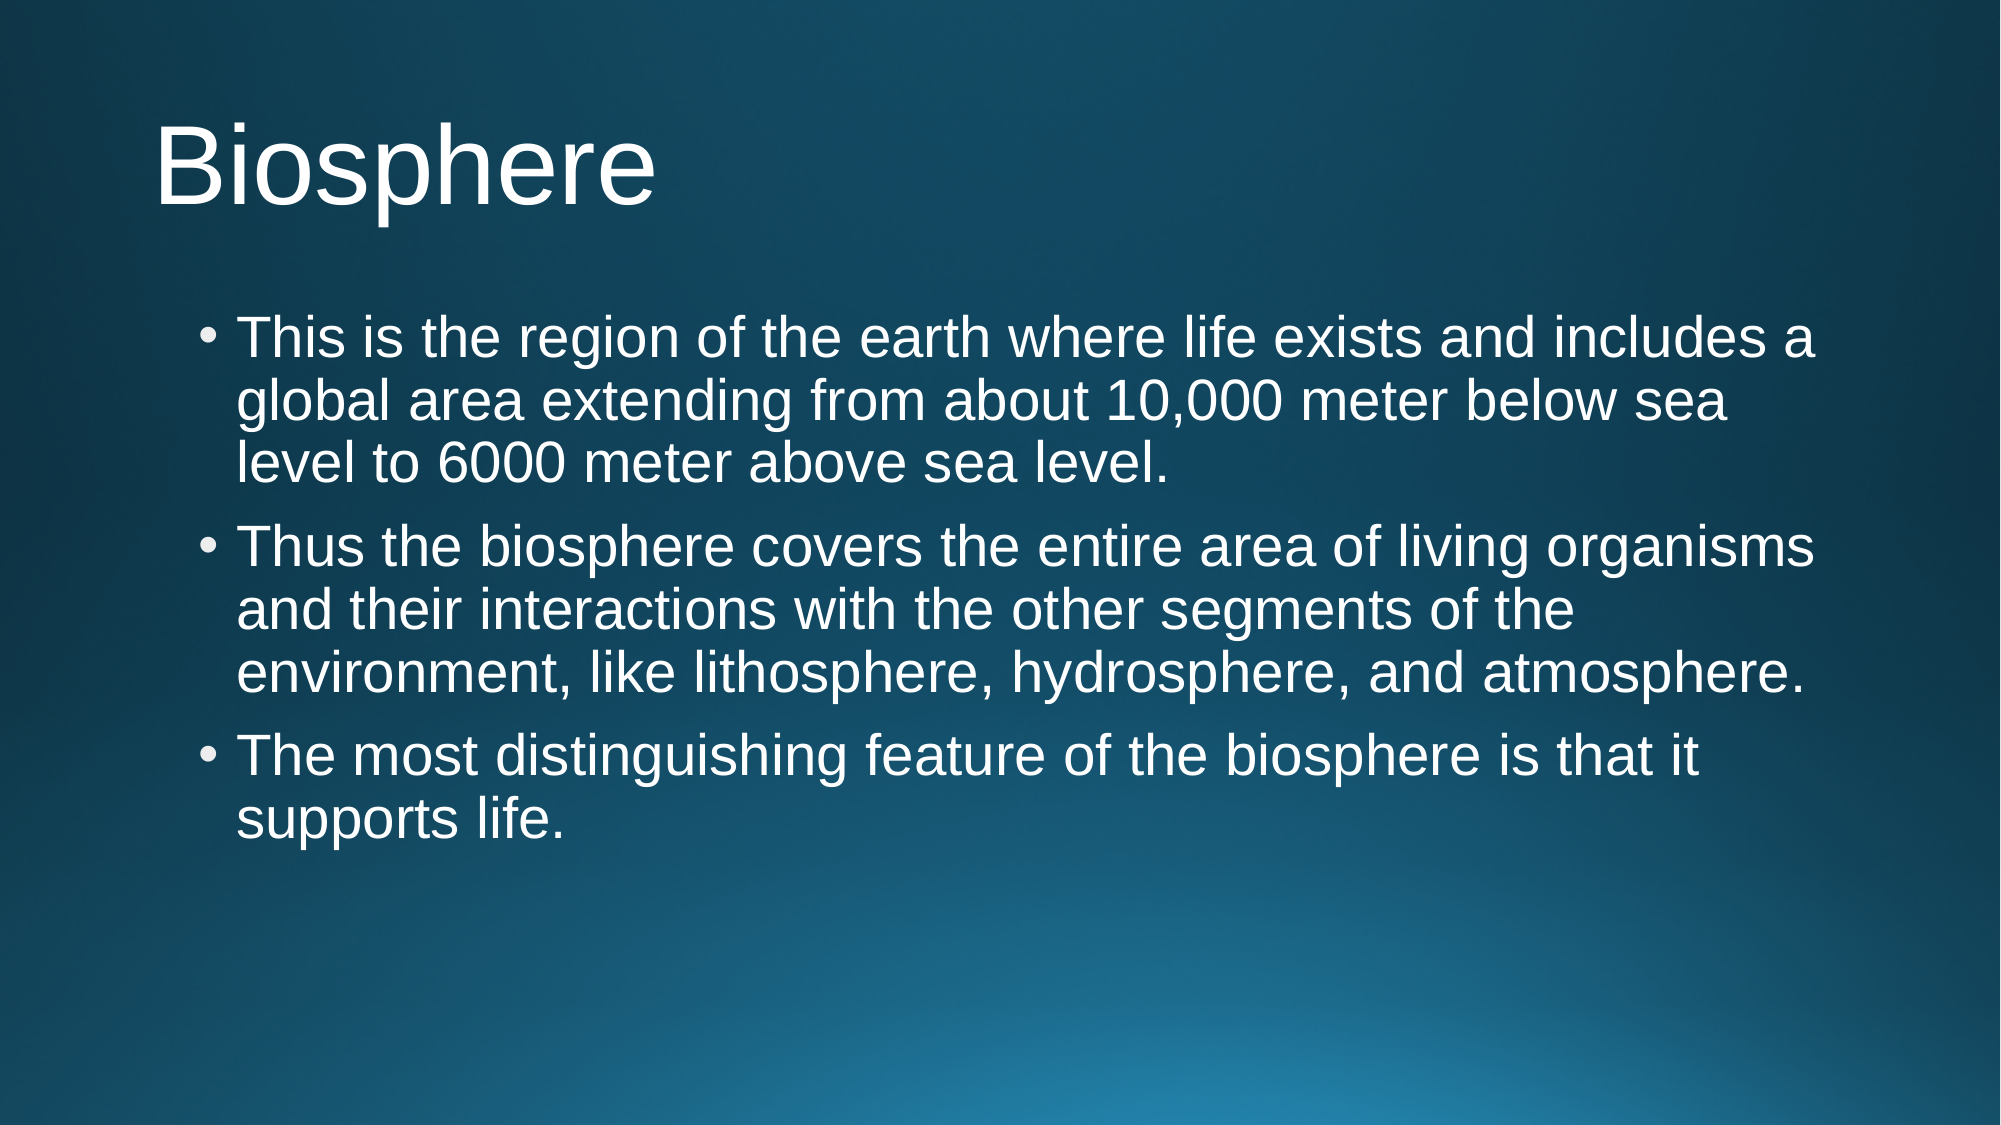

# Biosphere
This is the region of the earth where life exists and includes a global area extending from about 10,000 meter below sea level to 6000 meter above sea level.
Thus the biosphere covers the entire area of living organisms and their interactions with the other segments of the environment, like lithosphere, hydrosphere, and atmosphere.
The most distinguishing feature of the biosphere is that it supports life.